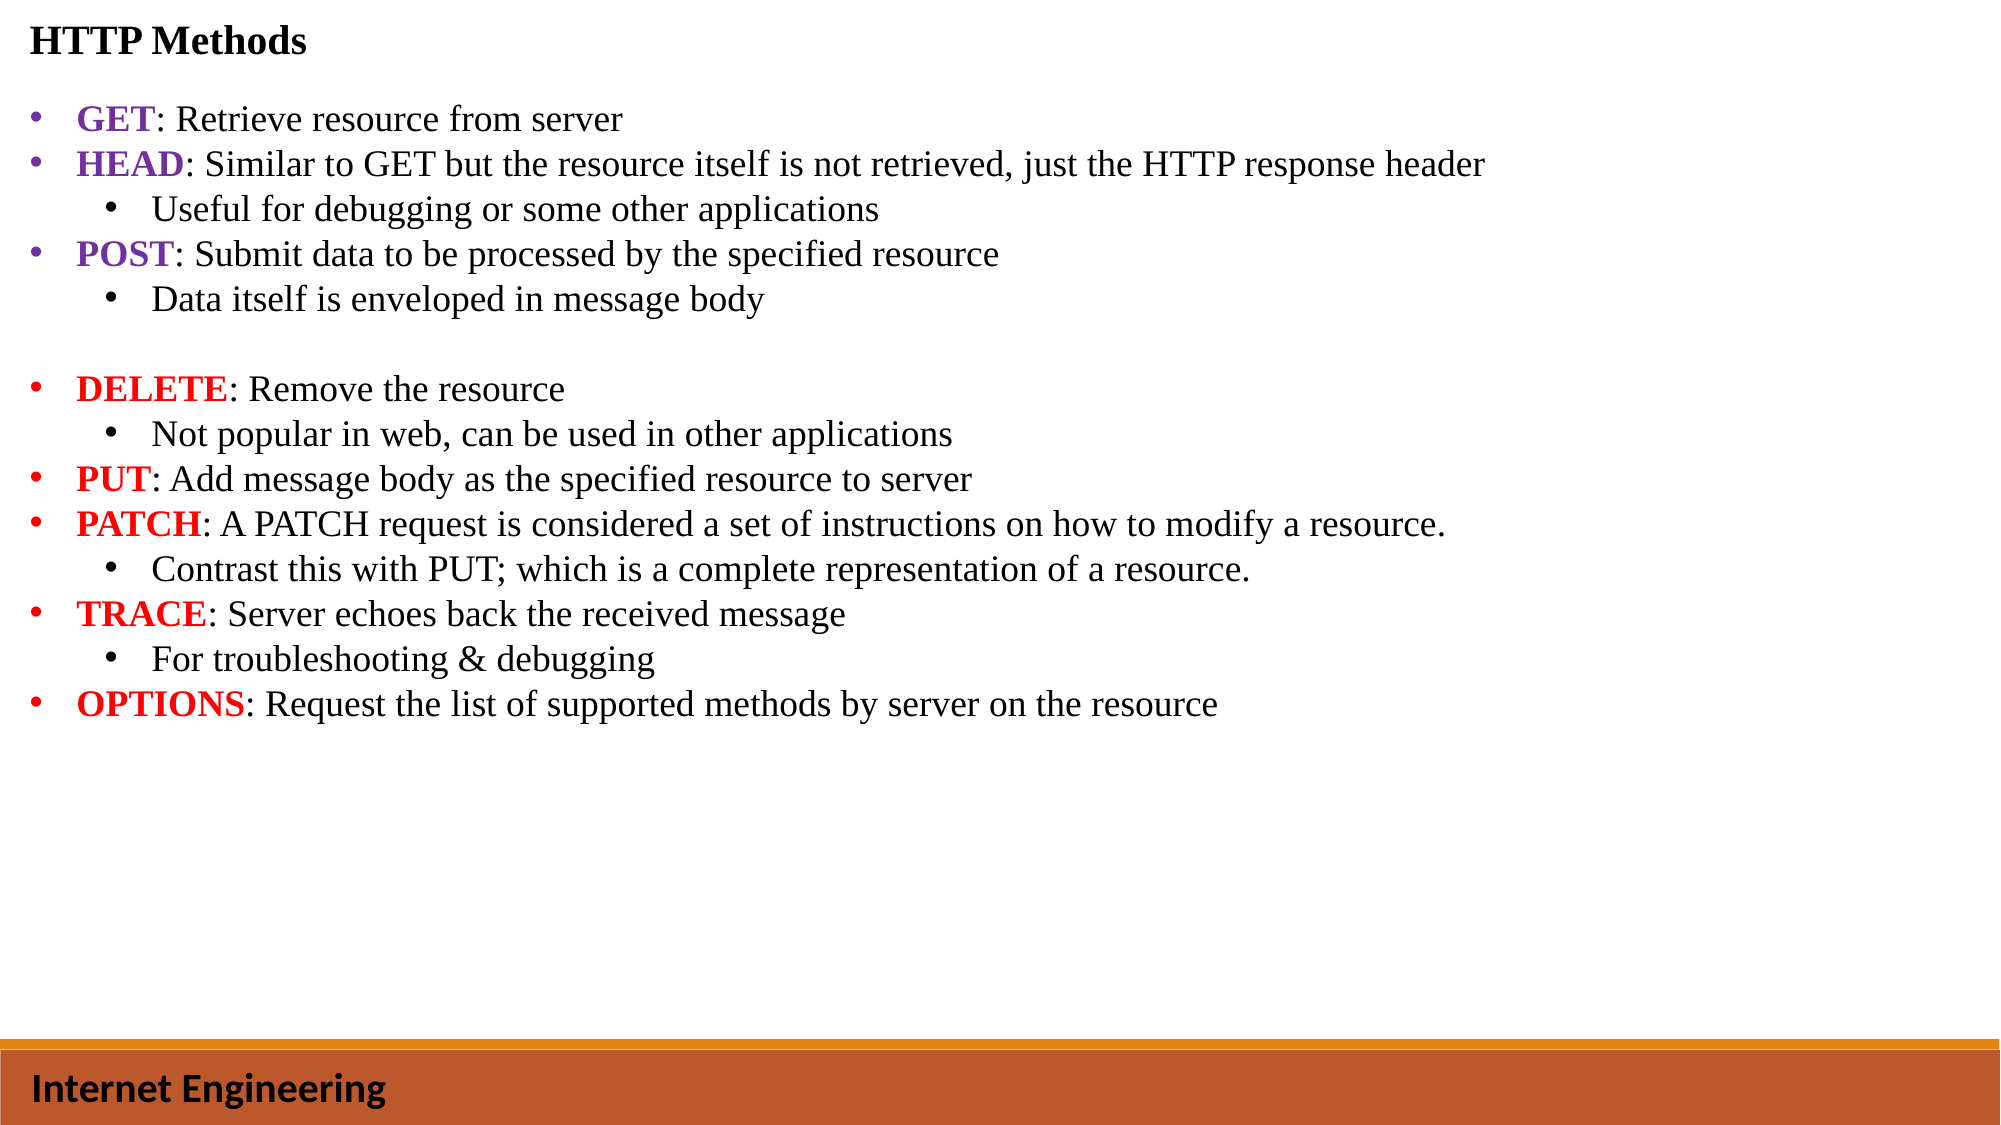

HTTP Methods
GET: Retrieve resource from server
HEAD: Similar to GET but the resource itself is not retrieved, just the HTTP response header
Useful for debugging or some other applications
POST: Submit data to be processed by the specified resource
Data itself is enveloped in message body

DELETE: Remove the resource
Not popular in web, can be used in other applications
PUT: Add message body as the specified resource to server
PATCH: A PATCH request is considered a set of instructions on how to modify a resource.
Contrast this with PUT; which is a complete representation of a resource.
TRACE: Server echoes back the received message
For troubleshooting & debugging
OPTIONS: Request the list of supported methods by server on the resource
Internet Engineering